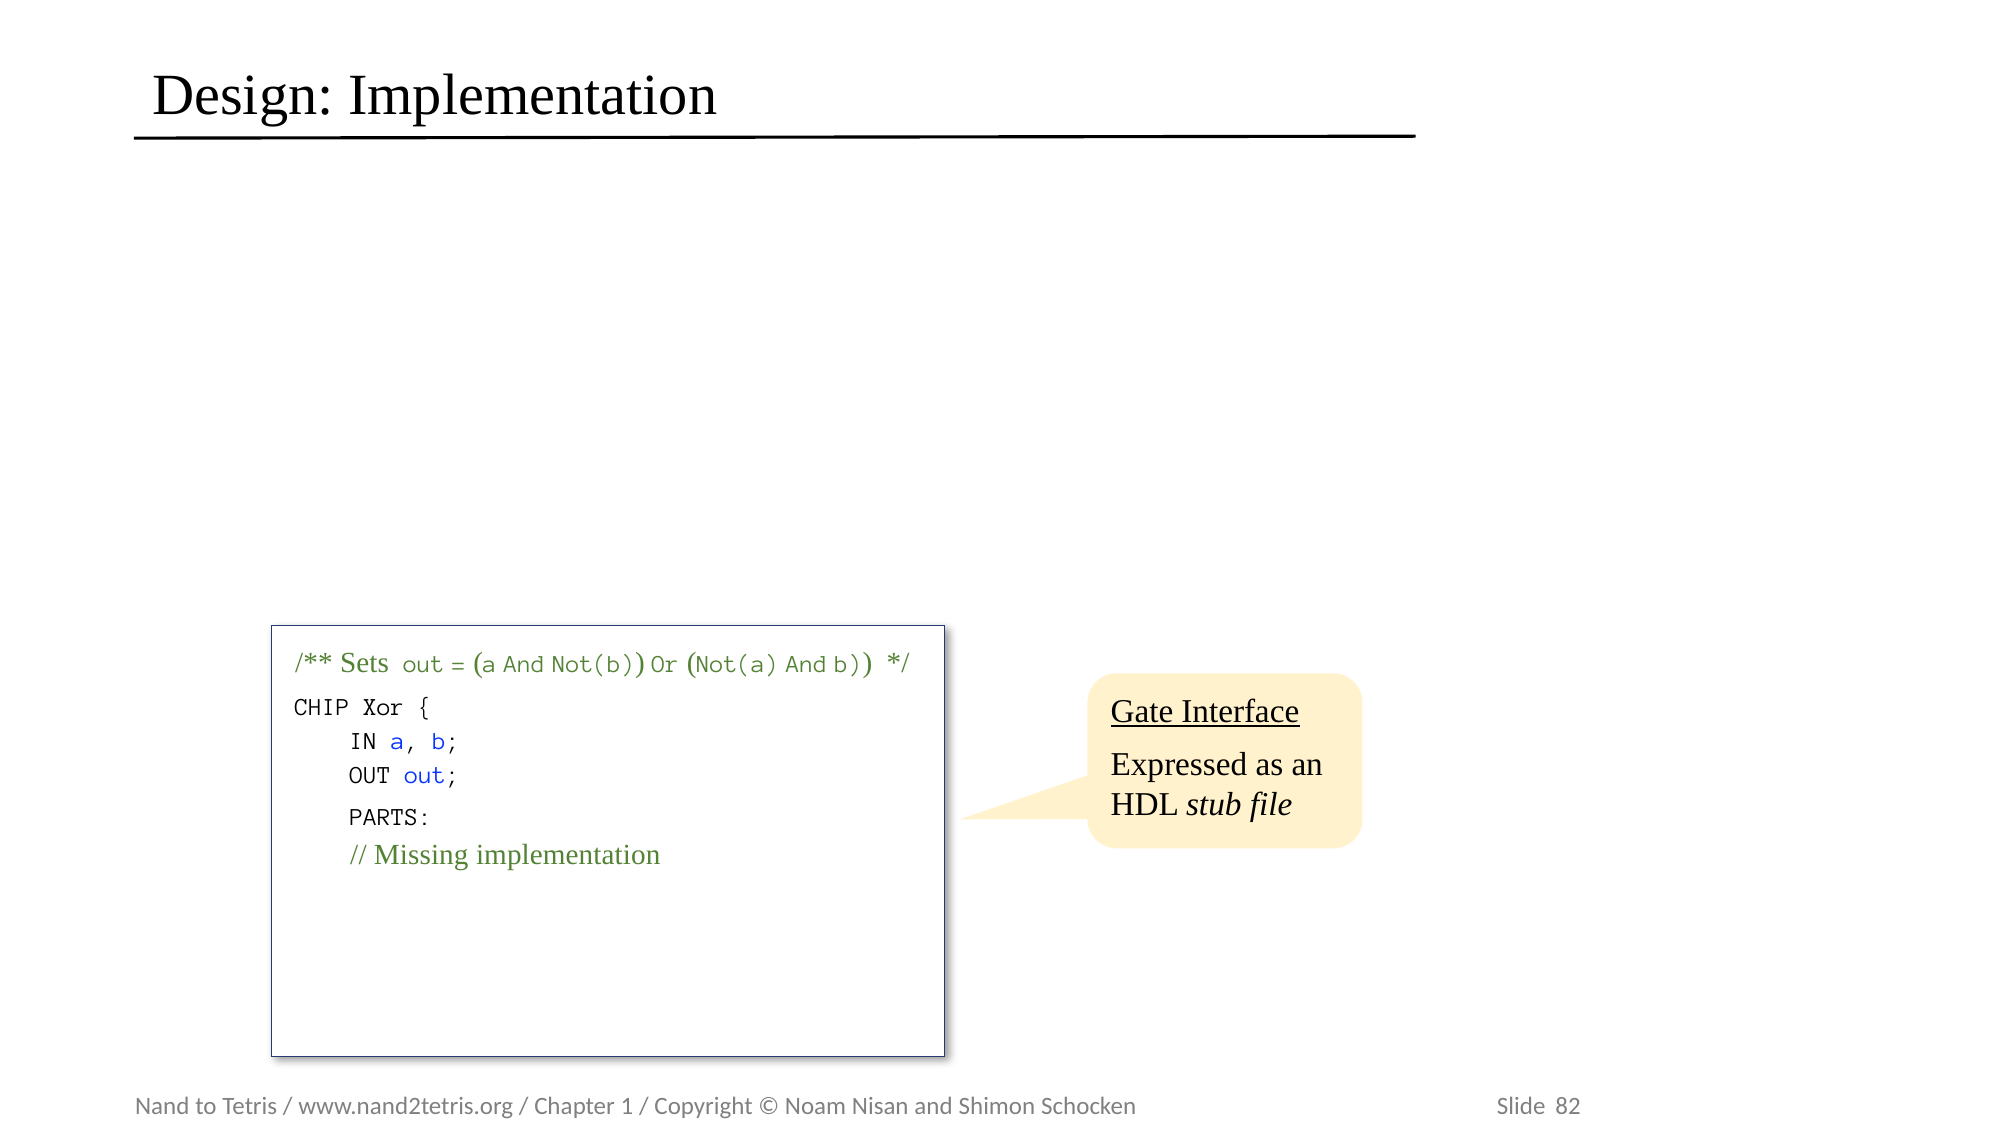

# Design: Implementation
/** Sets  out = (a And Not(b)) Or (Not(a) And b))  */
CHIP Xor {
    IN a, b;
    OUT out;
    PARTS:
    // Missing implementation
Gate Interface
Expressed as an HDL stub file